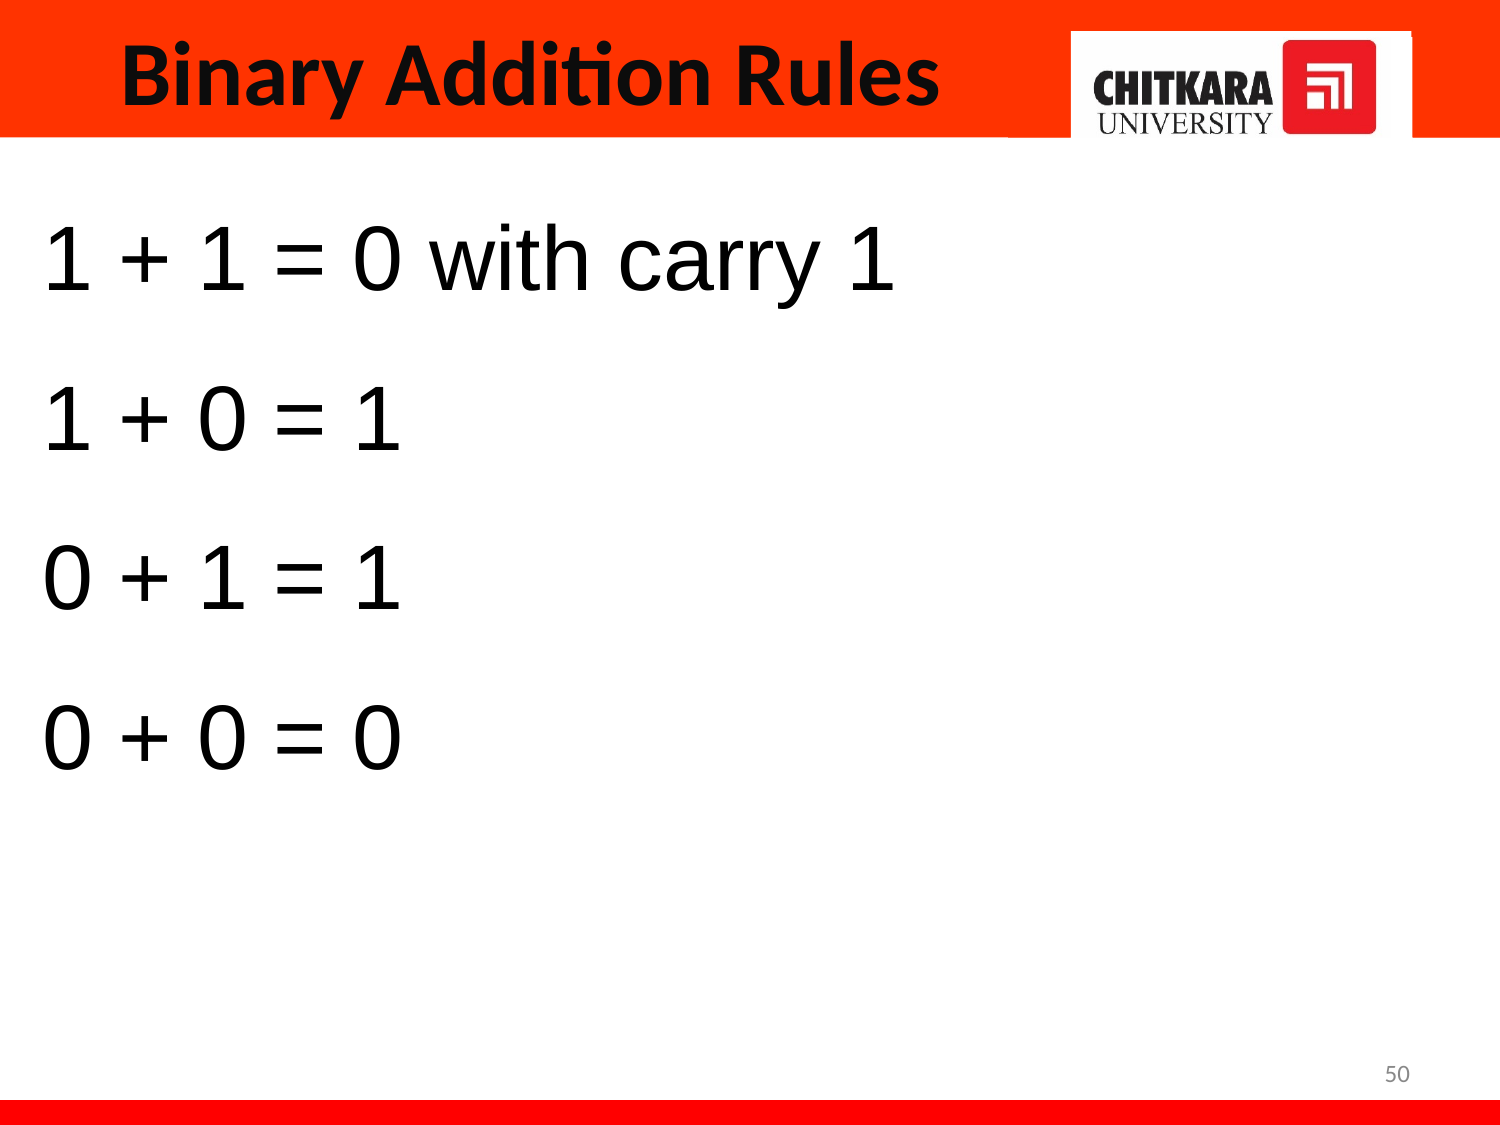

# Binary Addition Rules
1 + 1 = 0 with carry 1
1 + 0 = 1
0 + 1 = 1
0 + 0 = 0

50